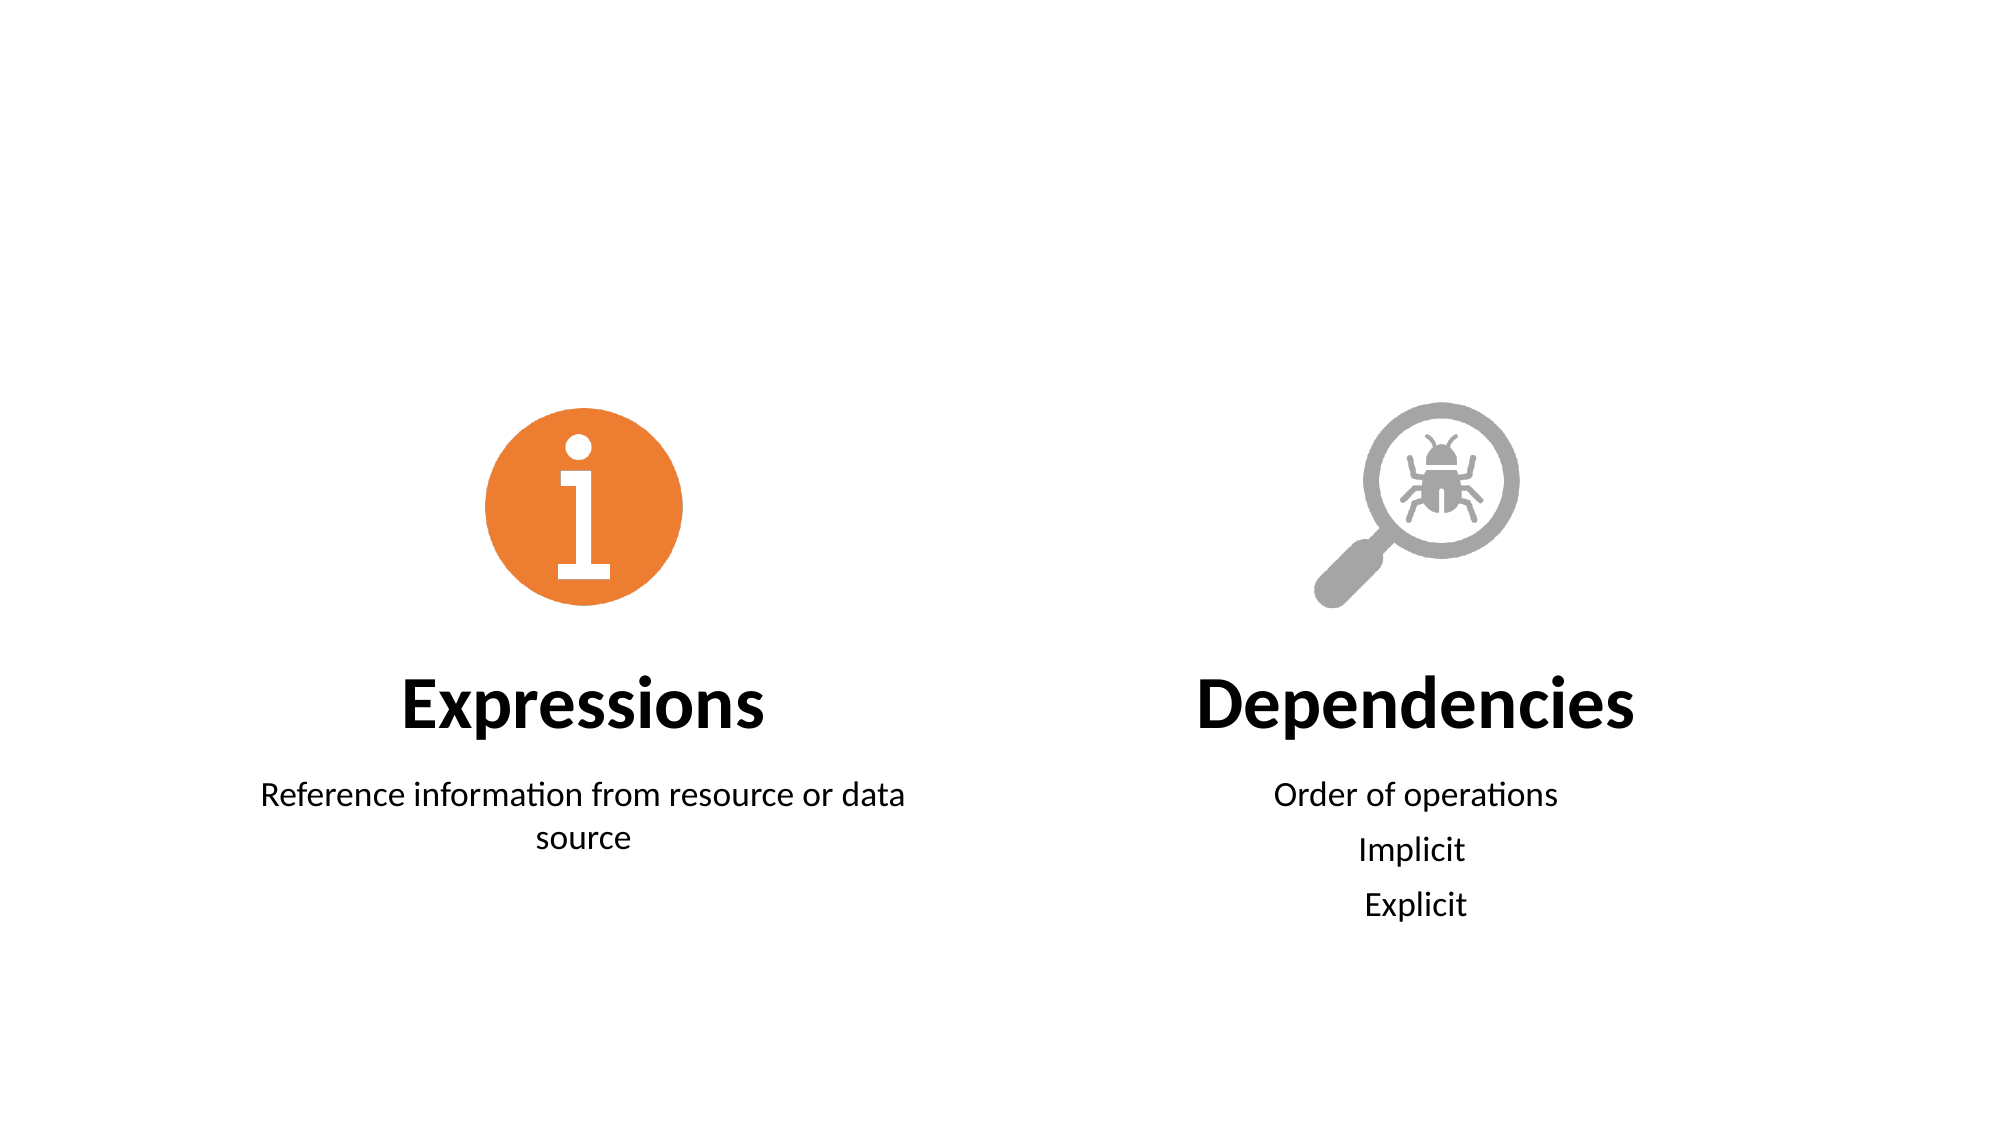

#
Expressions
Reference information from resource or data source
Dependencies
Order of operations
Implicit
Explicit